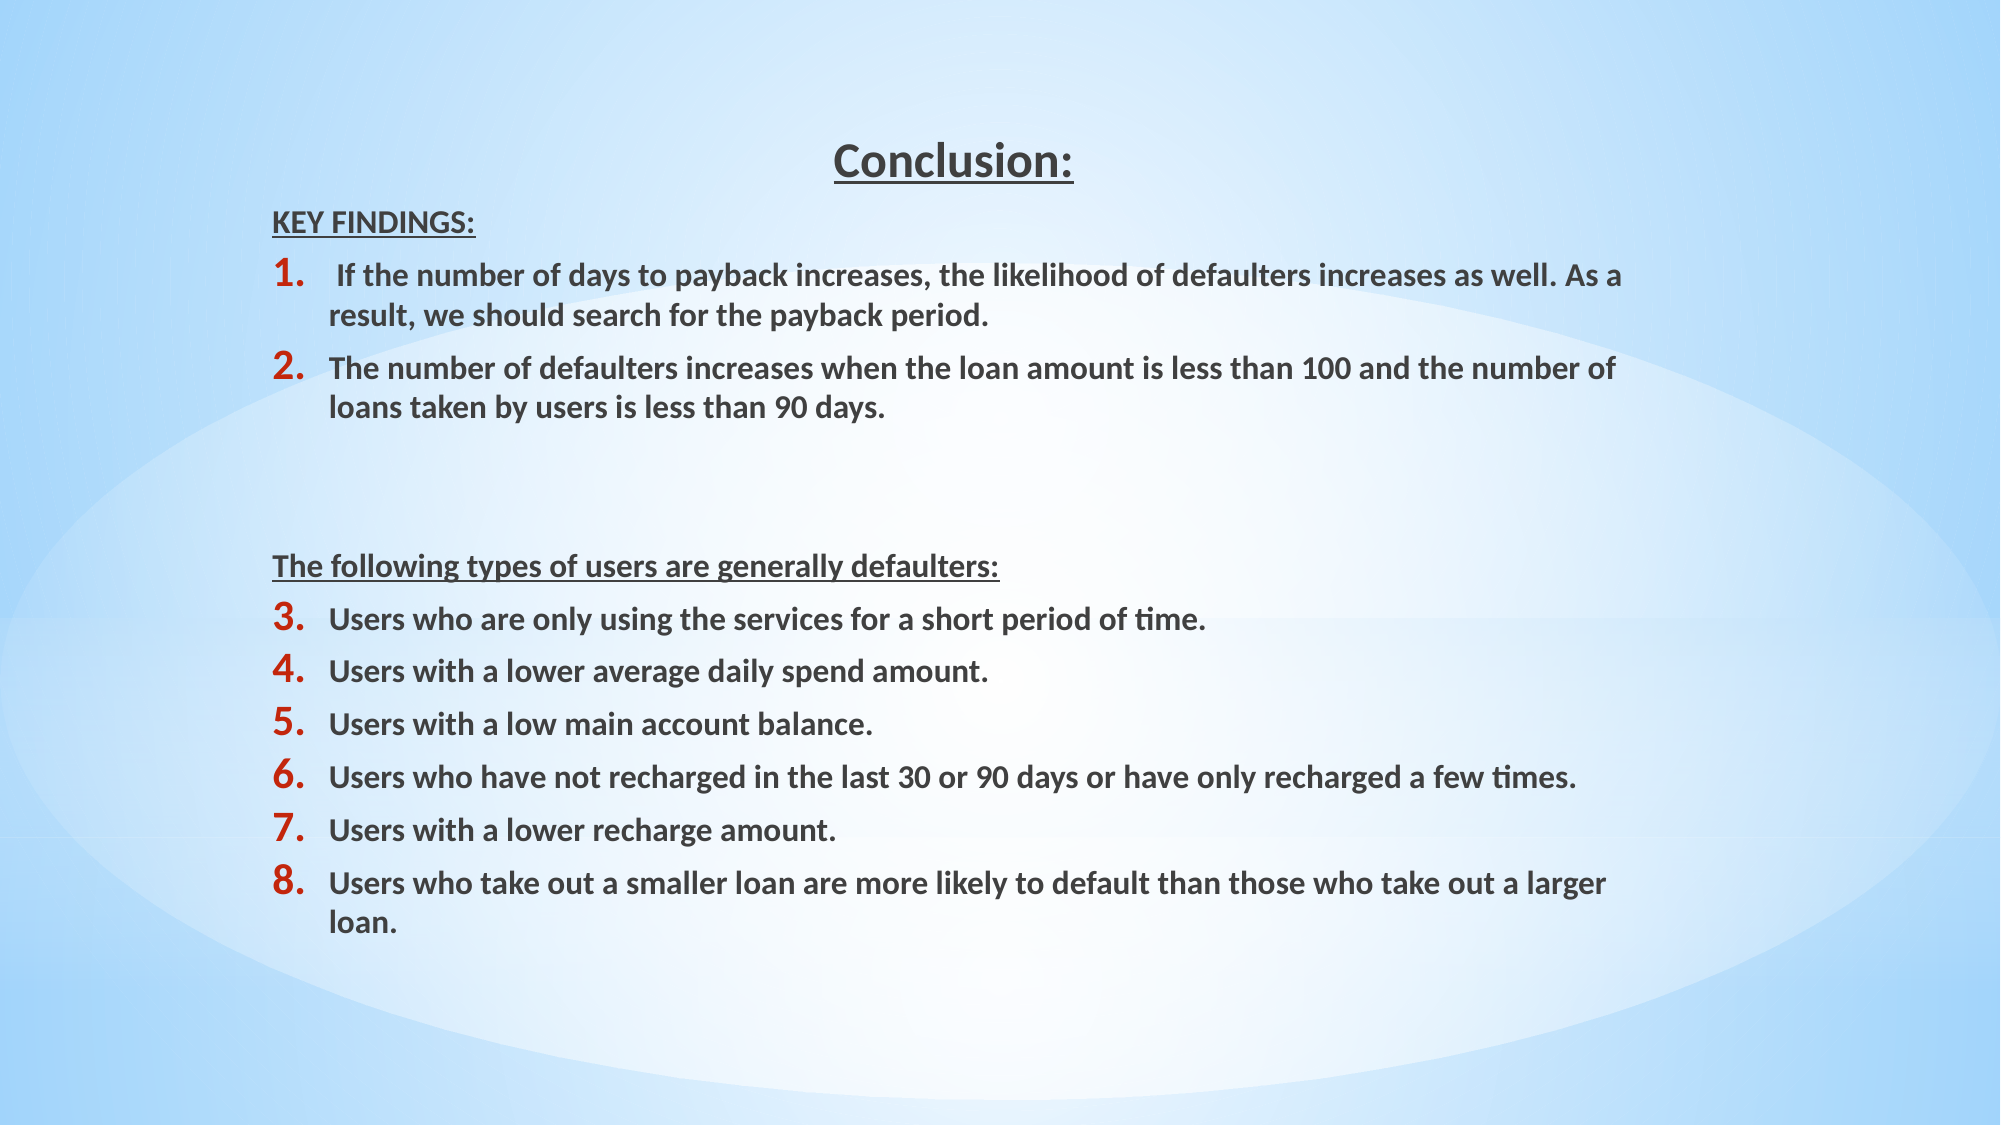

Conclusion:
KEY FINDINGS:
 If the number of days to payback increases, the likelihood of defaulters increases as well. As a result, we should search for the payback period.
The number of defaulters increases when the loan amount is less than 100 and the number of loans taken by users is less than 90 days.

The following types of users are generally defaulters:
Users who are only using the services for a short period of time.
Users with a lower average daily spend amount.
Users with a low main account balance.
Users who have not recharged in the last 30 or 90 days or have only recharged a few times.
Users with a lower recharge amount.
Users who take out a smaller loan are more likely to default than those who take out a larger loan.